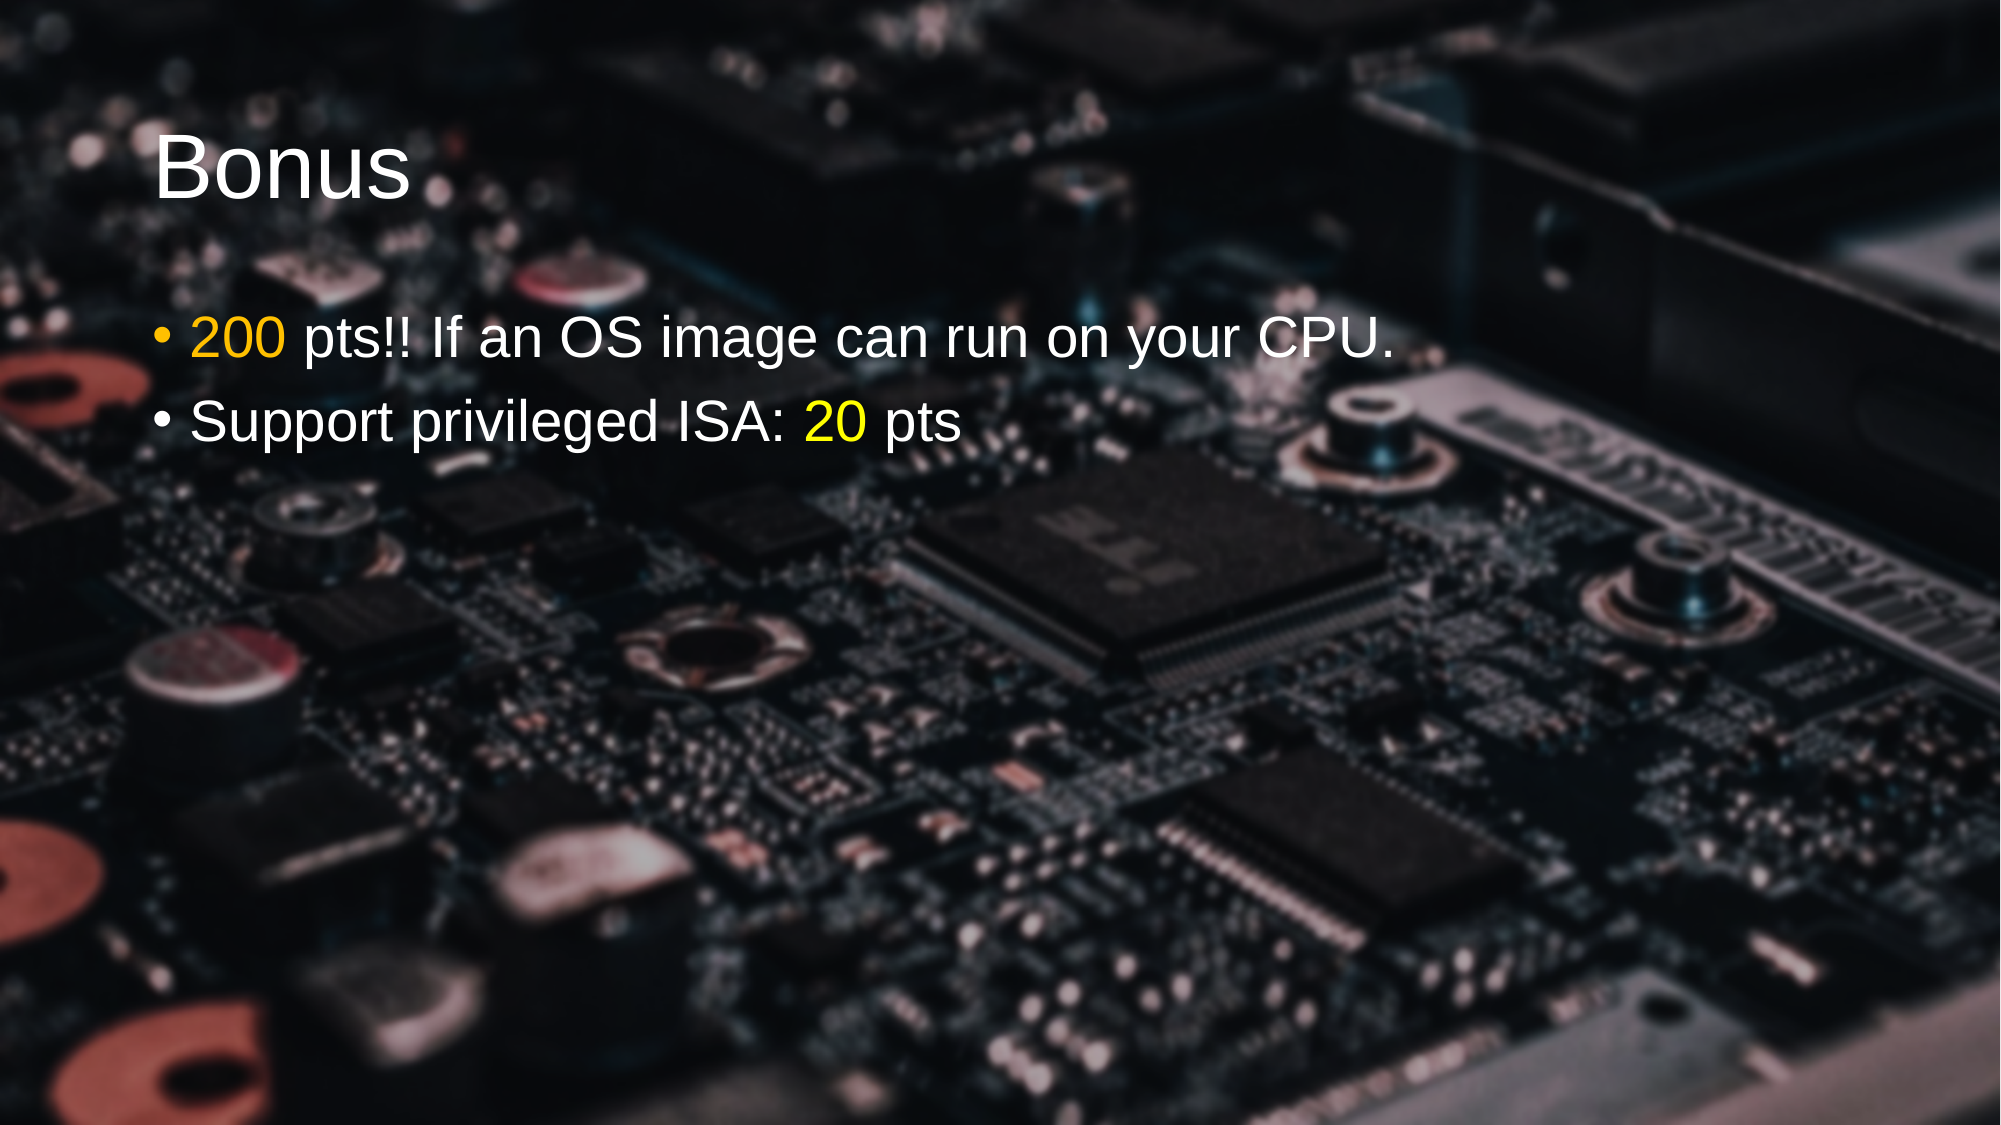

# Bonus
200 pts!! If an OS image can run on your CPU.
Support privileged ISA: 20 pts